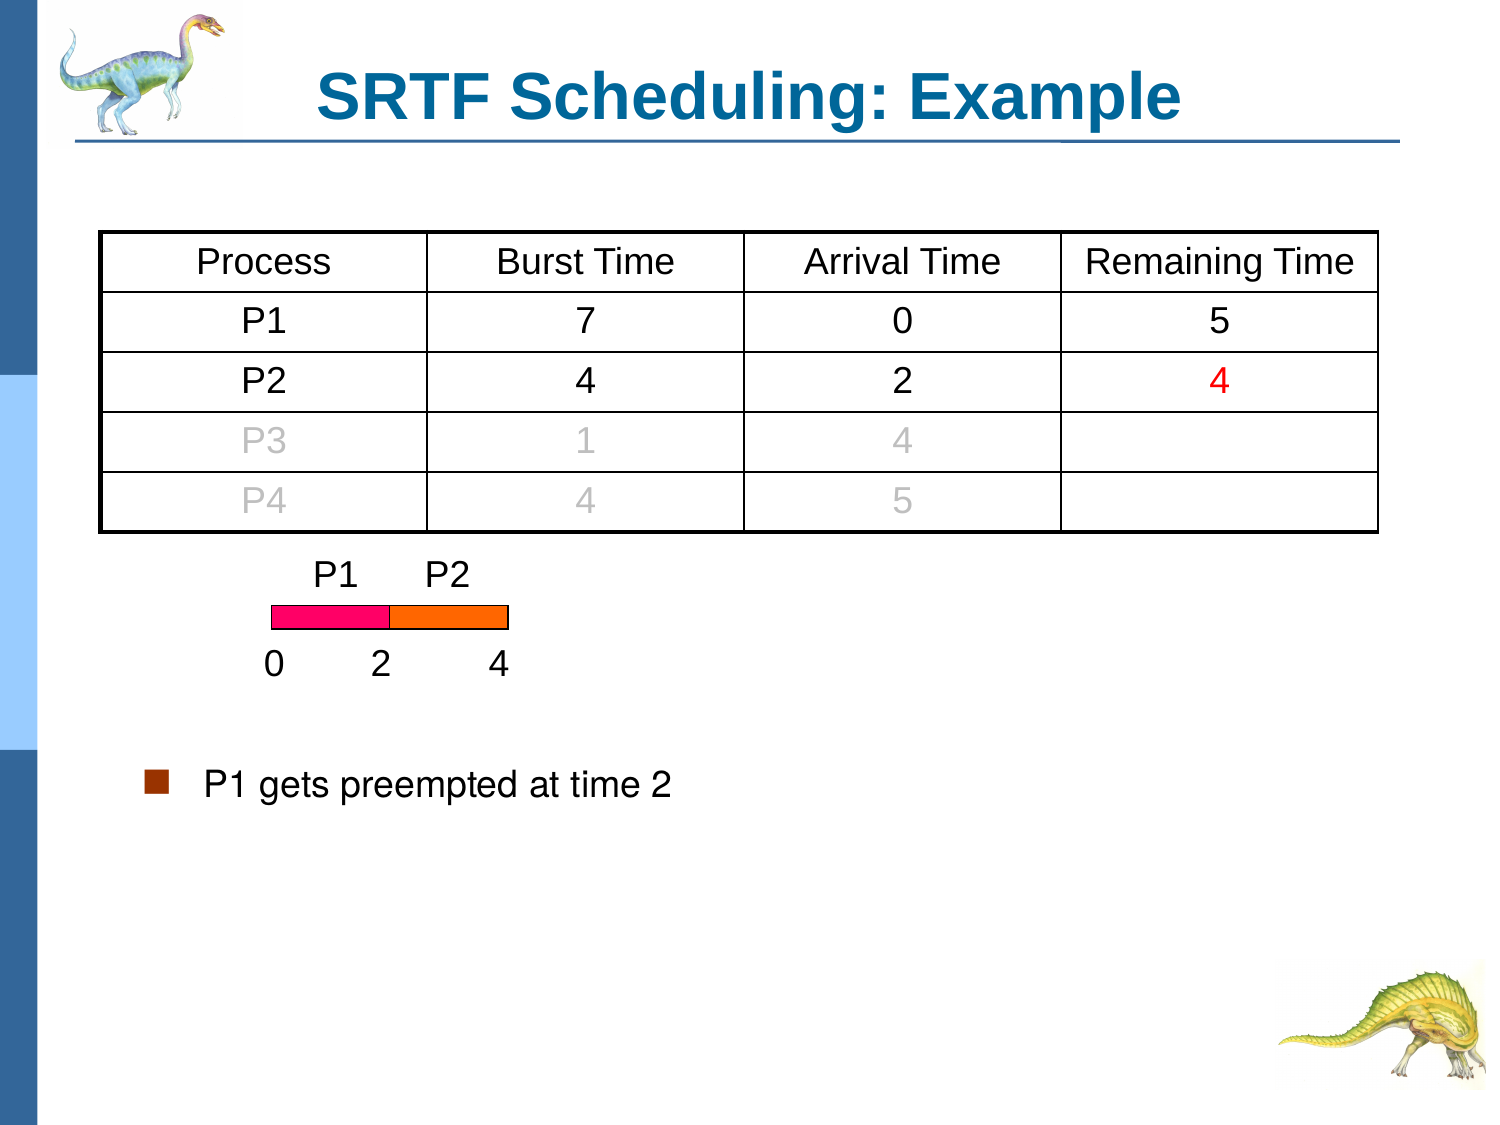

# SRTF Scheduling: Example
| Process | Burst Time | Arrival Time | Remaining Time |
| --- | --- | --- | --- |
| P1 | 7 | 0 | 5 |
| P2 | 4 | 2 | 4 |
| P3 | 1 | 4 |  |
| P4 | 4 | 5 |  |
P1

0
2
P2

4
P1 gets preempted at time 2